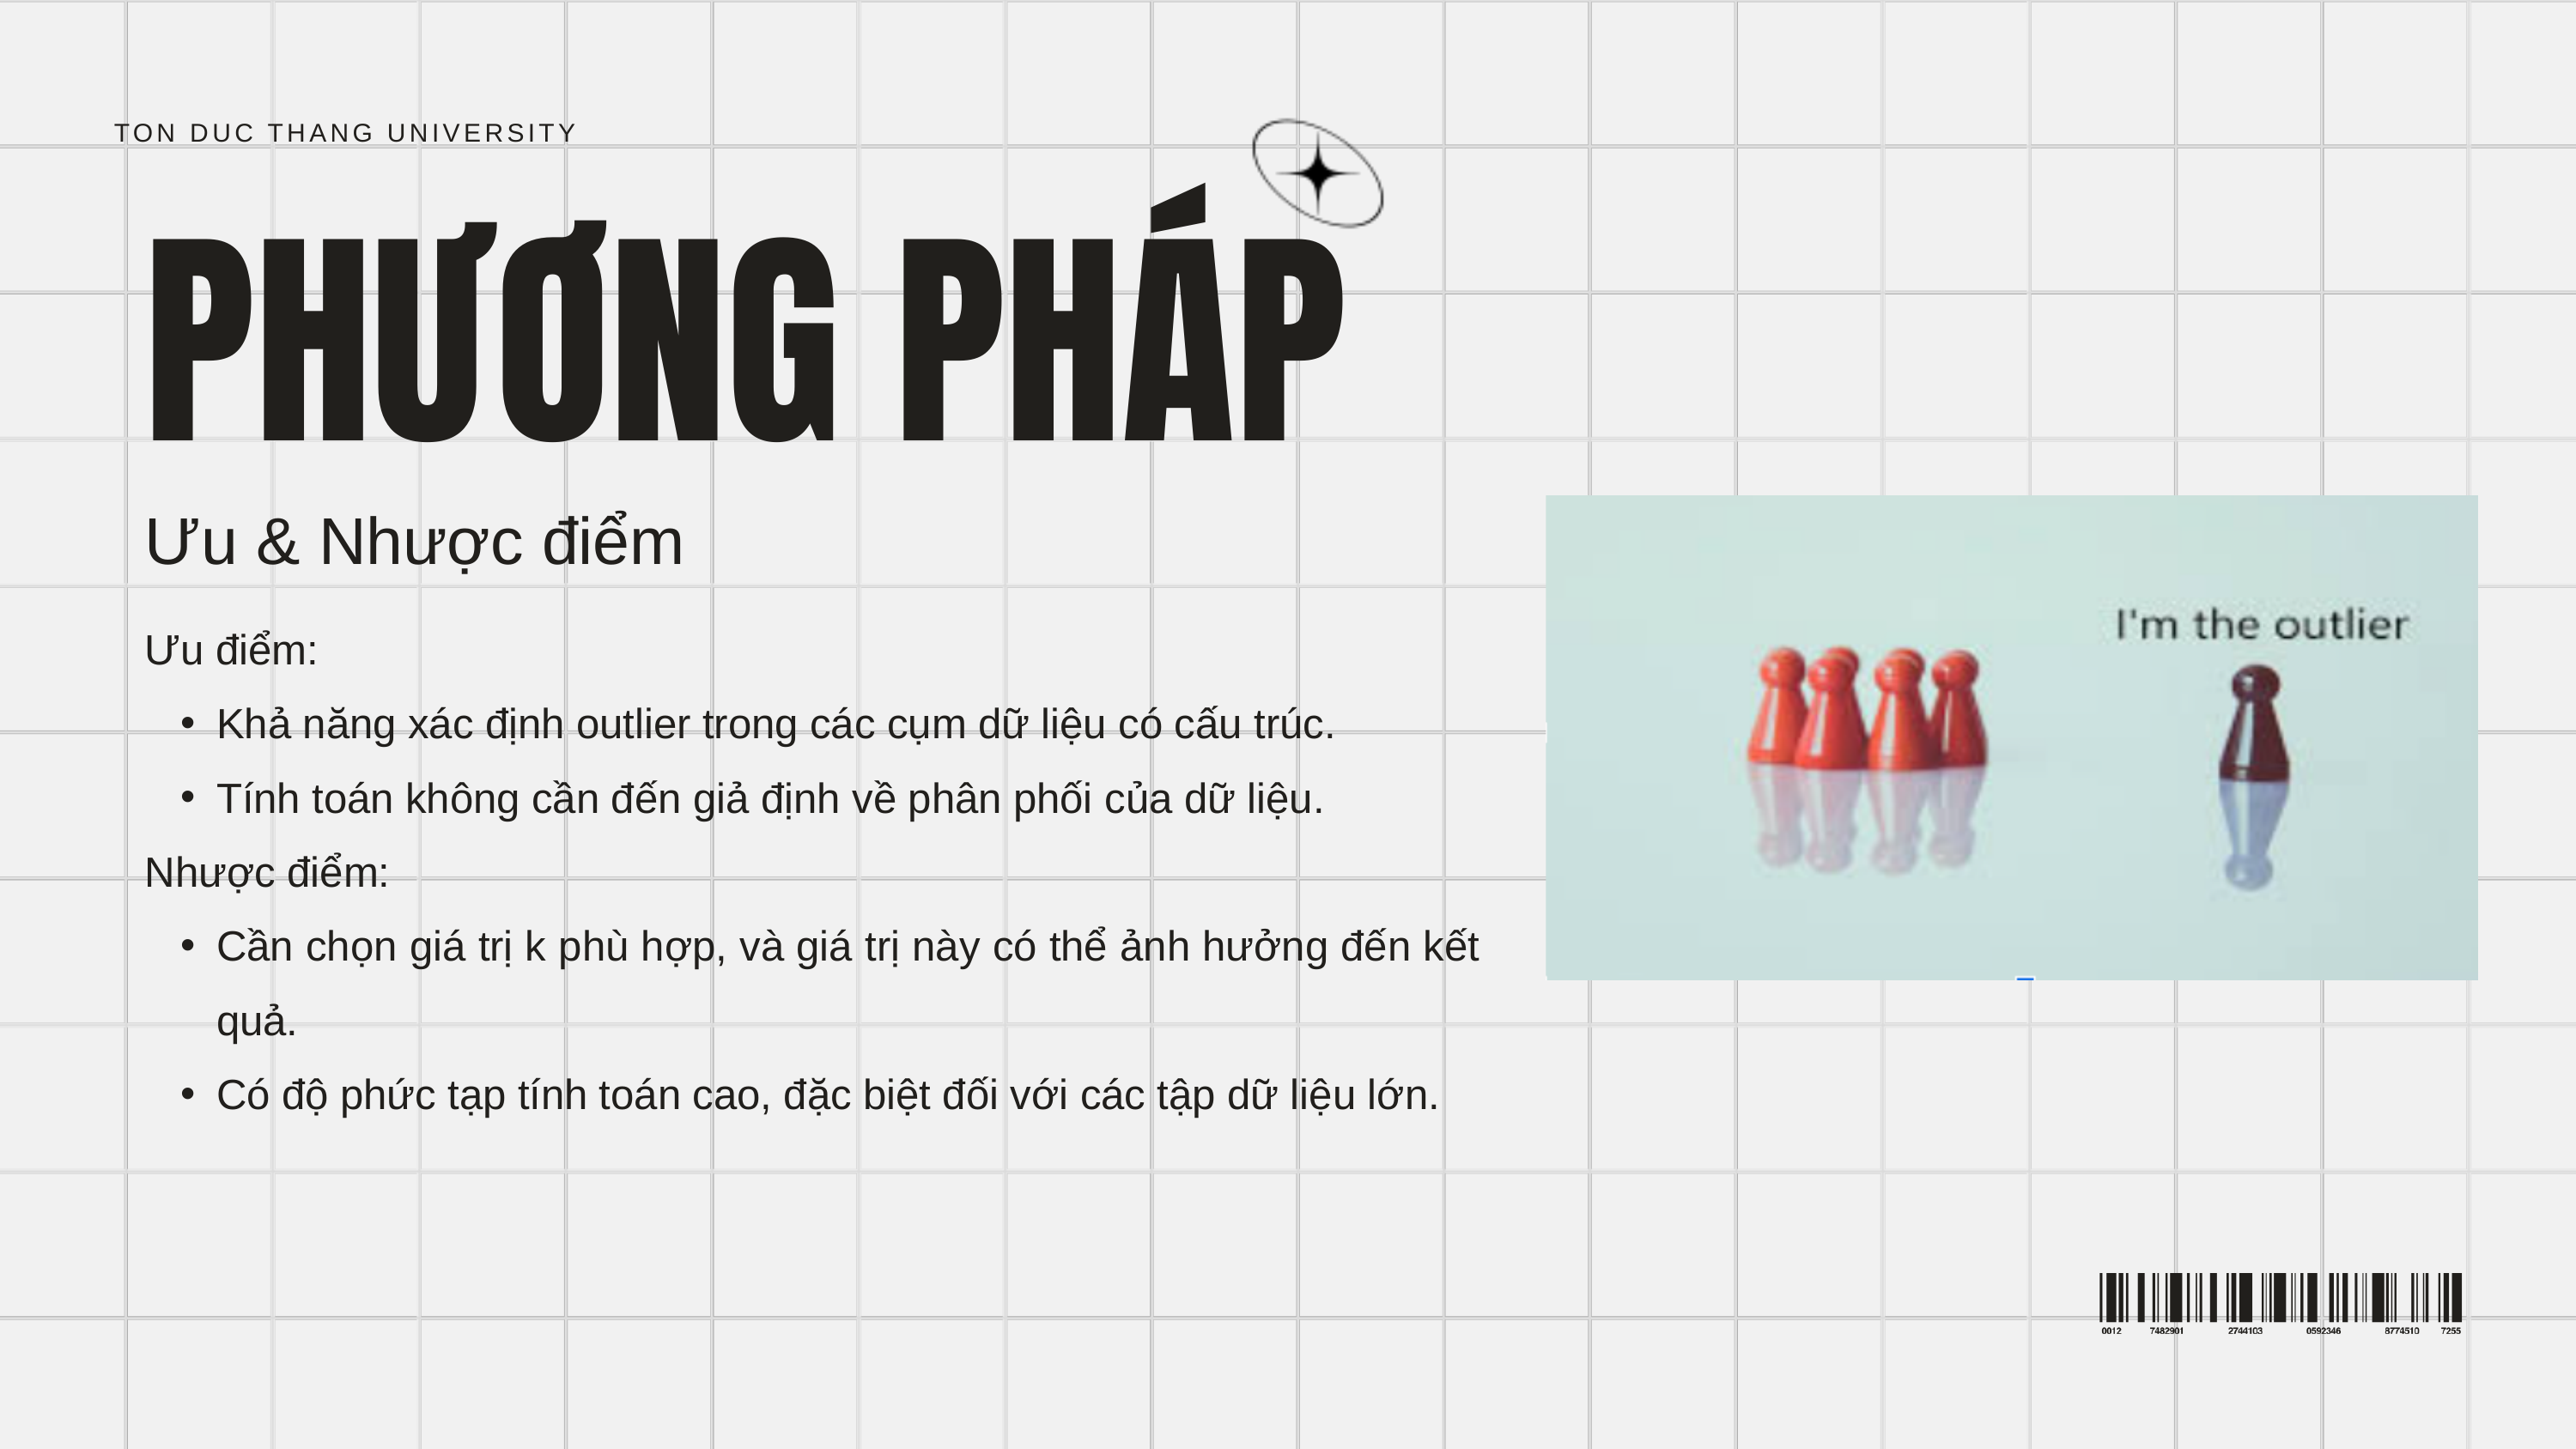

TON DUC THANG UNIVERSITY

PHƯƠNG PHÁP
Ưu & Nhược điểm

Ưu điểm:
Khả năng xác định outlier trong các cụm dữ liệu có cấu trúc.
Tính toán không cần đến giả định về phân phối của dữ liệu.
Nhược điểm:
Cần chọn giá trị k phù hợp, và giá trị này có thể ảnh hưởng đến kết quả.
Có độ phức tạp tính toán cao, đặc biệt đối với các tập dữ liệu lớn.